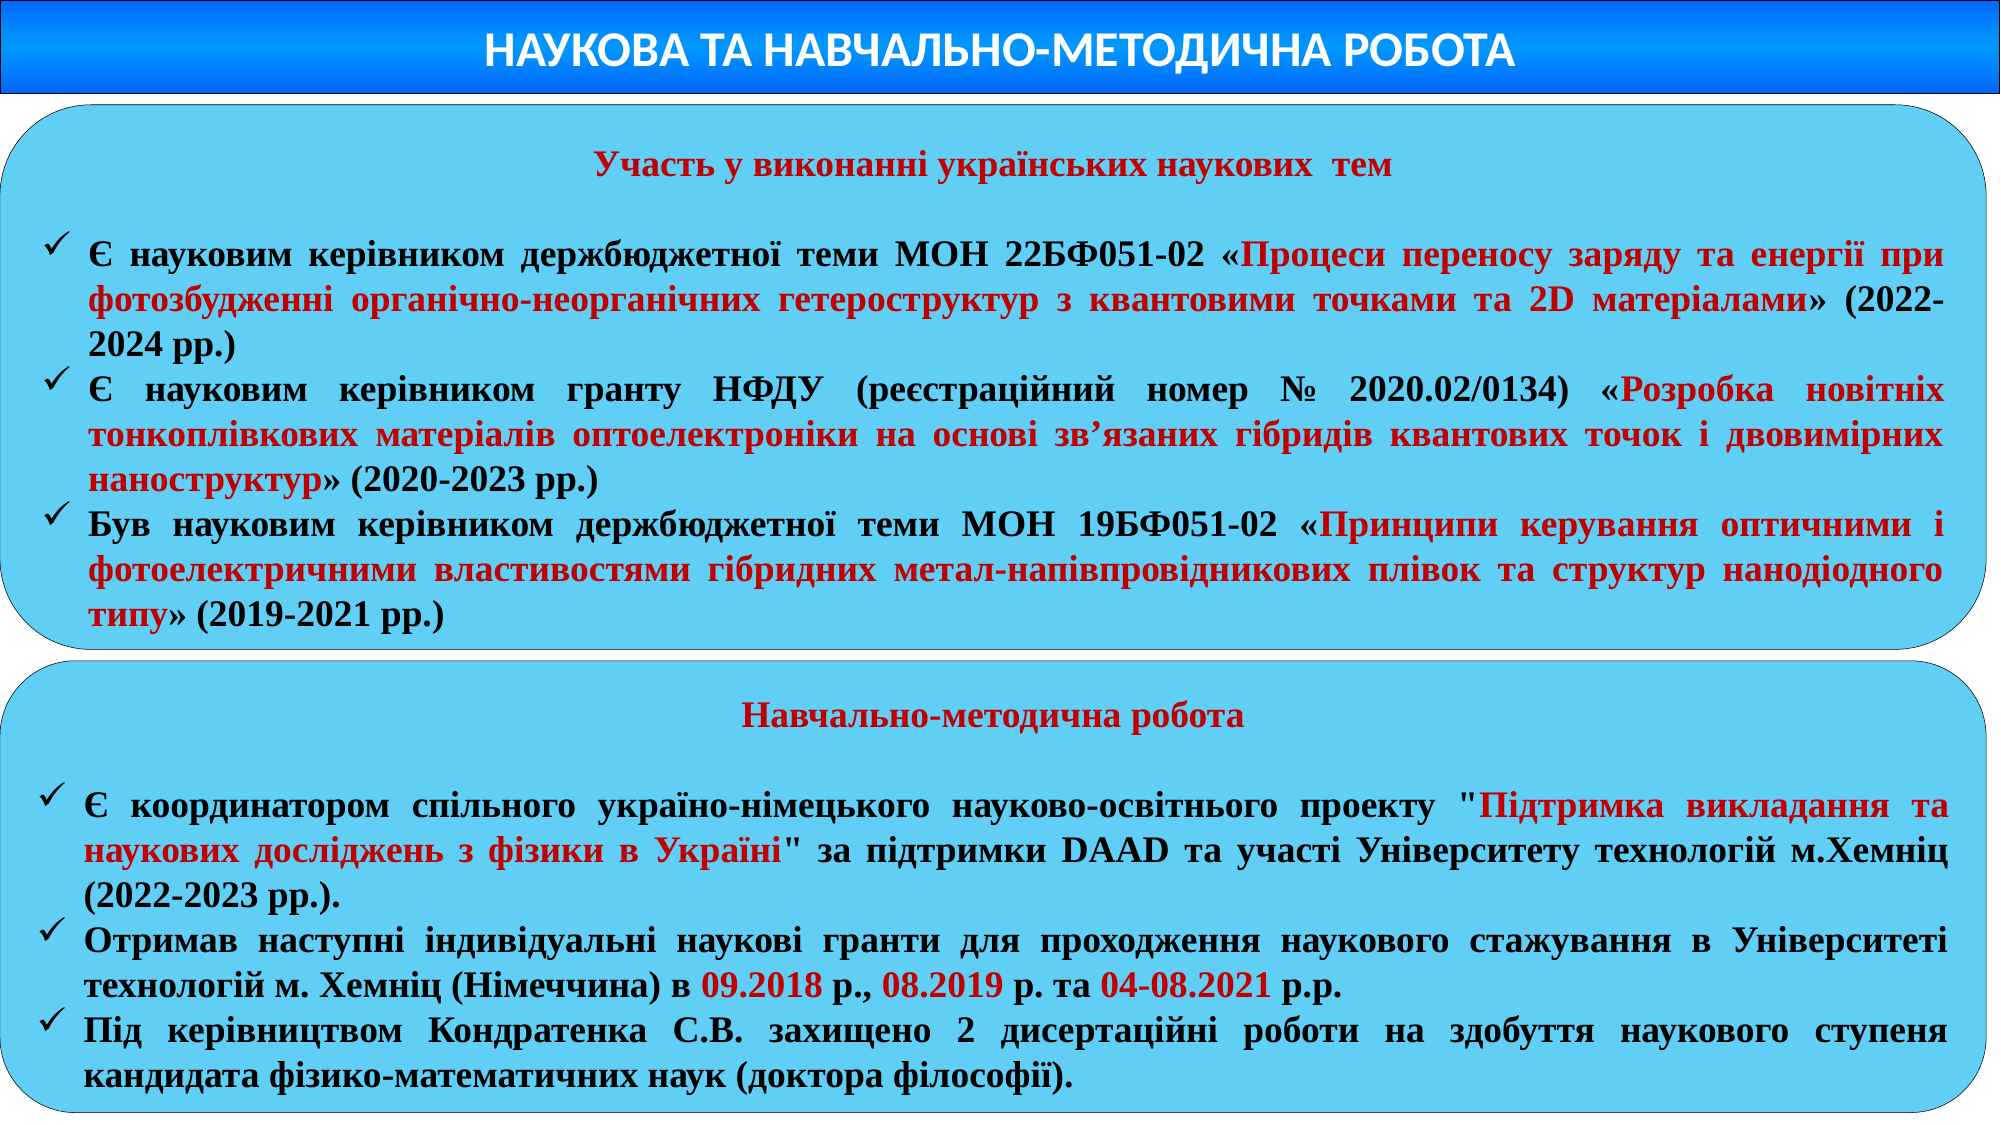

НАУКОВА ТА НАВЧАЛЬНО-МЕТОДИЧНА РОБОТА
Участь у виконанні українських наукових  тем

Є науковим керівником держбюджетної теми МОН 22БФ051-02 «Процеси переносу заряду та енергії при фотозбудженні органічно-неорганічних гетероструктур з квантовими точками та 2D матеріалами» (2022-2024 рр.)
Є науковим керівником гранту НФДУ (реєстраційний номер № 2020.02/0134) «Розробка новітніх тонкоплівкових матеріалів оптоелектроніки на основі зв’язаних гібридів квантових точок і двовимірних наноструктур» (2020-2023 рр.)
Був науковим керівником держбюджетної теми МОН 19БФ051-02 «Принципи керування оптичними і фотоелектричними властивостями гібридних метал-напівпровідникових плівок та структур нанодіодного типу» (2019-2021 рр.)

Навчально-методична робота

Є координатором спільного україно-німецького науково-освітнього проекту "Підтримка викладання та наукових досліджень з фізики в Україні" за підтримки DAAD та участі Університету технологій м.Хемніц (2022-2023 рр.).
Отримав наступні індивідуальні наукові гранти для проходження наукового стажування в Університеті технологій м. Хемніц (Німеччина) в 09.2018 р., 08.2019 р. та 04-08.2021 р.р.
Під керівництвом Кондратенка С.В. захищено 2 дисертаційні роботи на здобуття наукового ступеня кандидата фізико-математичних наук (доктора філософії).